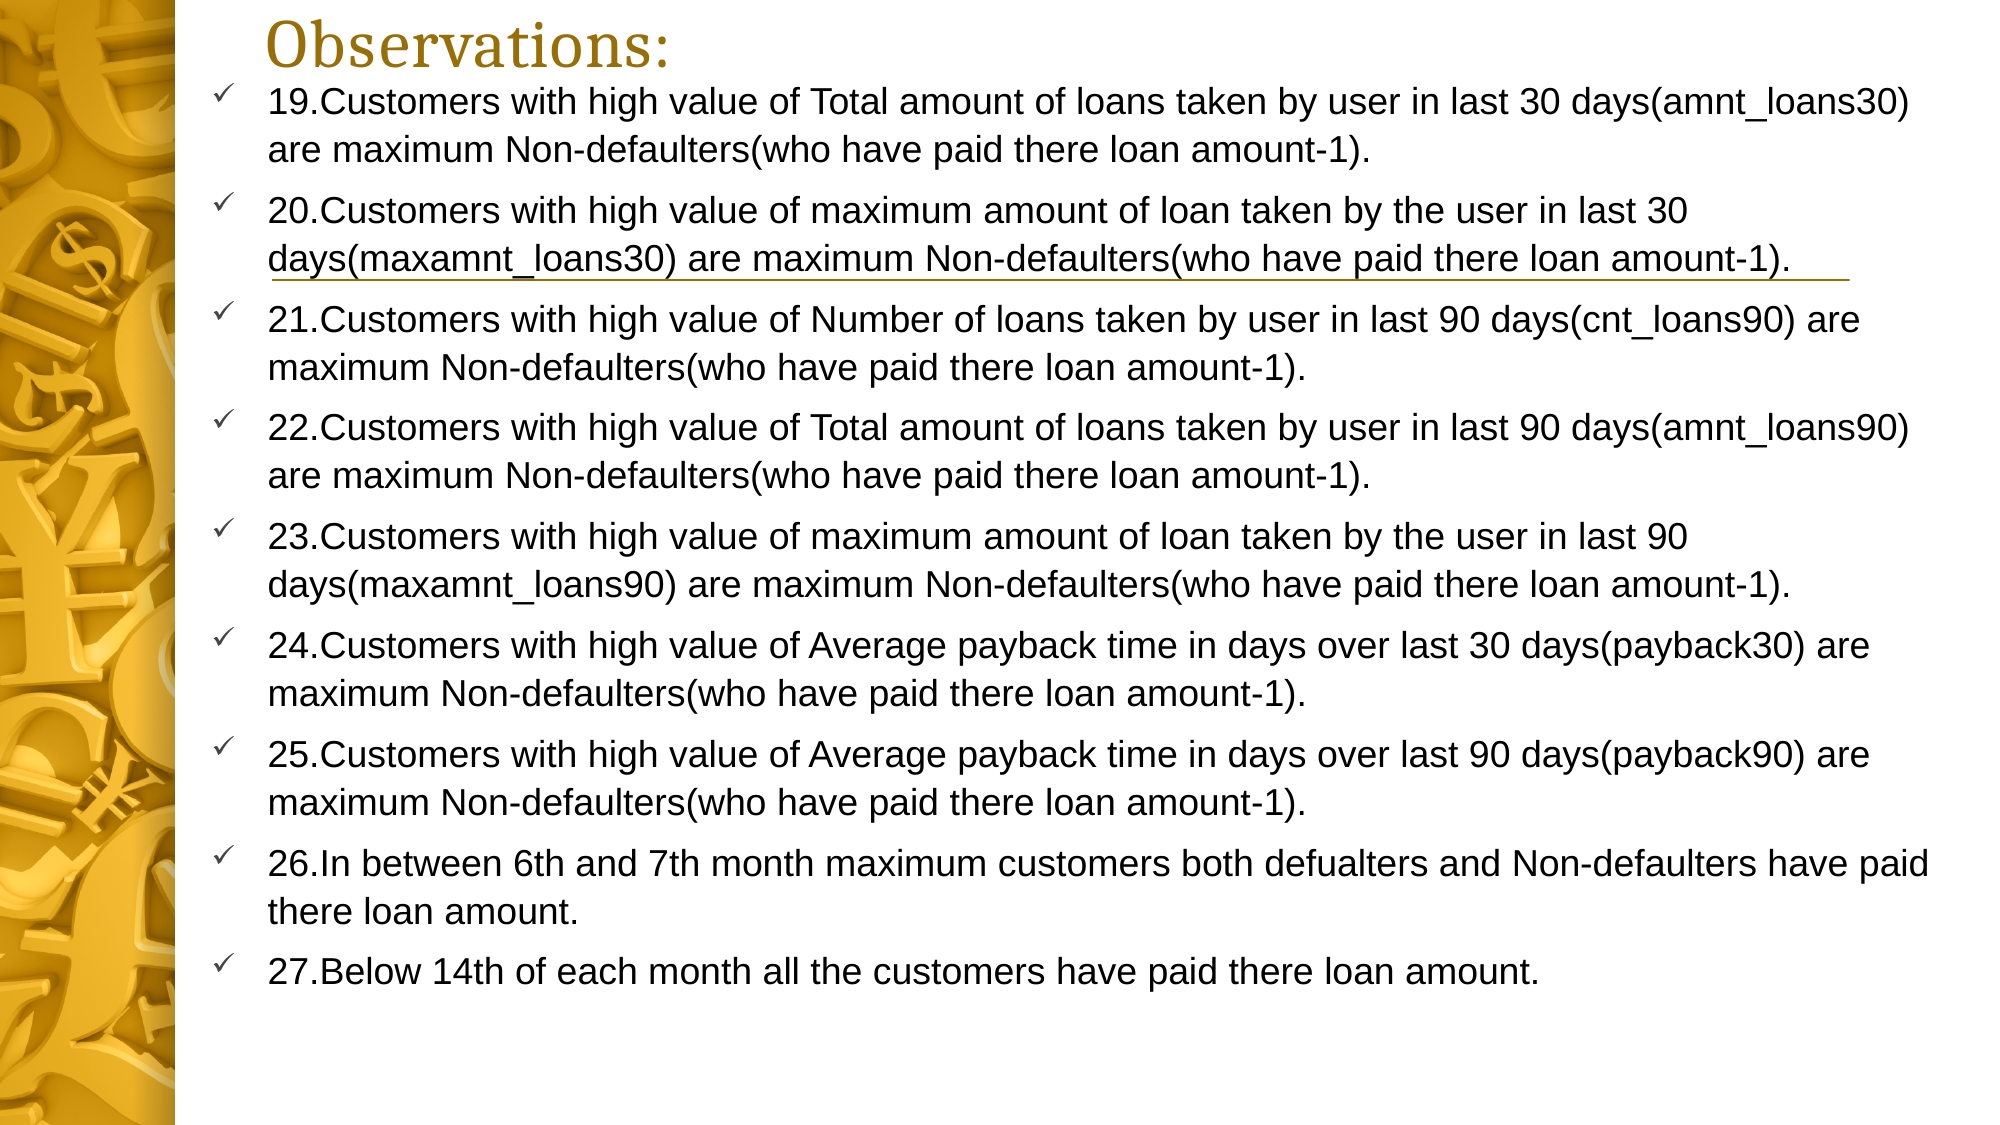

# Observations:
19.Customers with high value of Total amount of loans taken by user in last 30 days(amnt_loans30) are maximum Non-defaulters(who have paid there loan amount-1).
20.Customers with high value of maximum amount of loan taken by the user in last 30 days(maxamnt_loans30) are maximum Non-defaulters(who have paid there loan amount-1).
21.Customers with high value of Number of loans taken by user in last 90 days(cnt_loans90) are maximum Non-defaulters(who have paid there loan amount-1).
22.Customers with high value of Total amount of loans taken by user in last 90 days(amnt_loans90) are maximum Non-defaulters(who have paid there loan amount-1).
23.Customers with high value of maximum amount of loan taken by the user in last 90 days(maxamnt_loans90) are maximum Non-defaulters(who have paid there loan amount-1).
24.Customers with high value of Average payback time in days over last 30 days(payback30) are maximum Non-defaulters(who have paid there loan amount-1).
25.Customers with high value of Average payback time in days over last 90 days(payback90) are maximum Non-defaulters(who have paid there loan amount-1).
26.In between 6th and 7th month maximum customers both defualters and Non-defaulters have paid there loan amount.
27.Below 14th of each month all the customers have paid there loan amount.